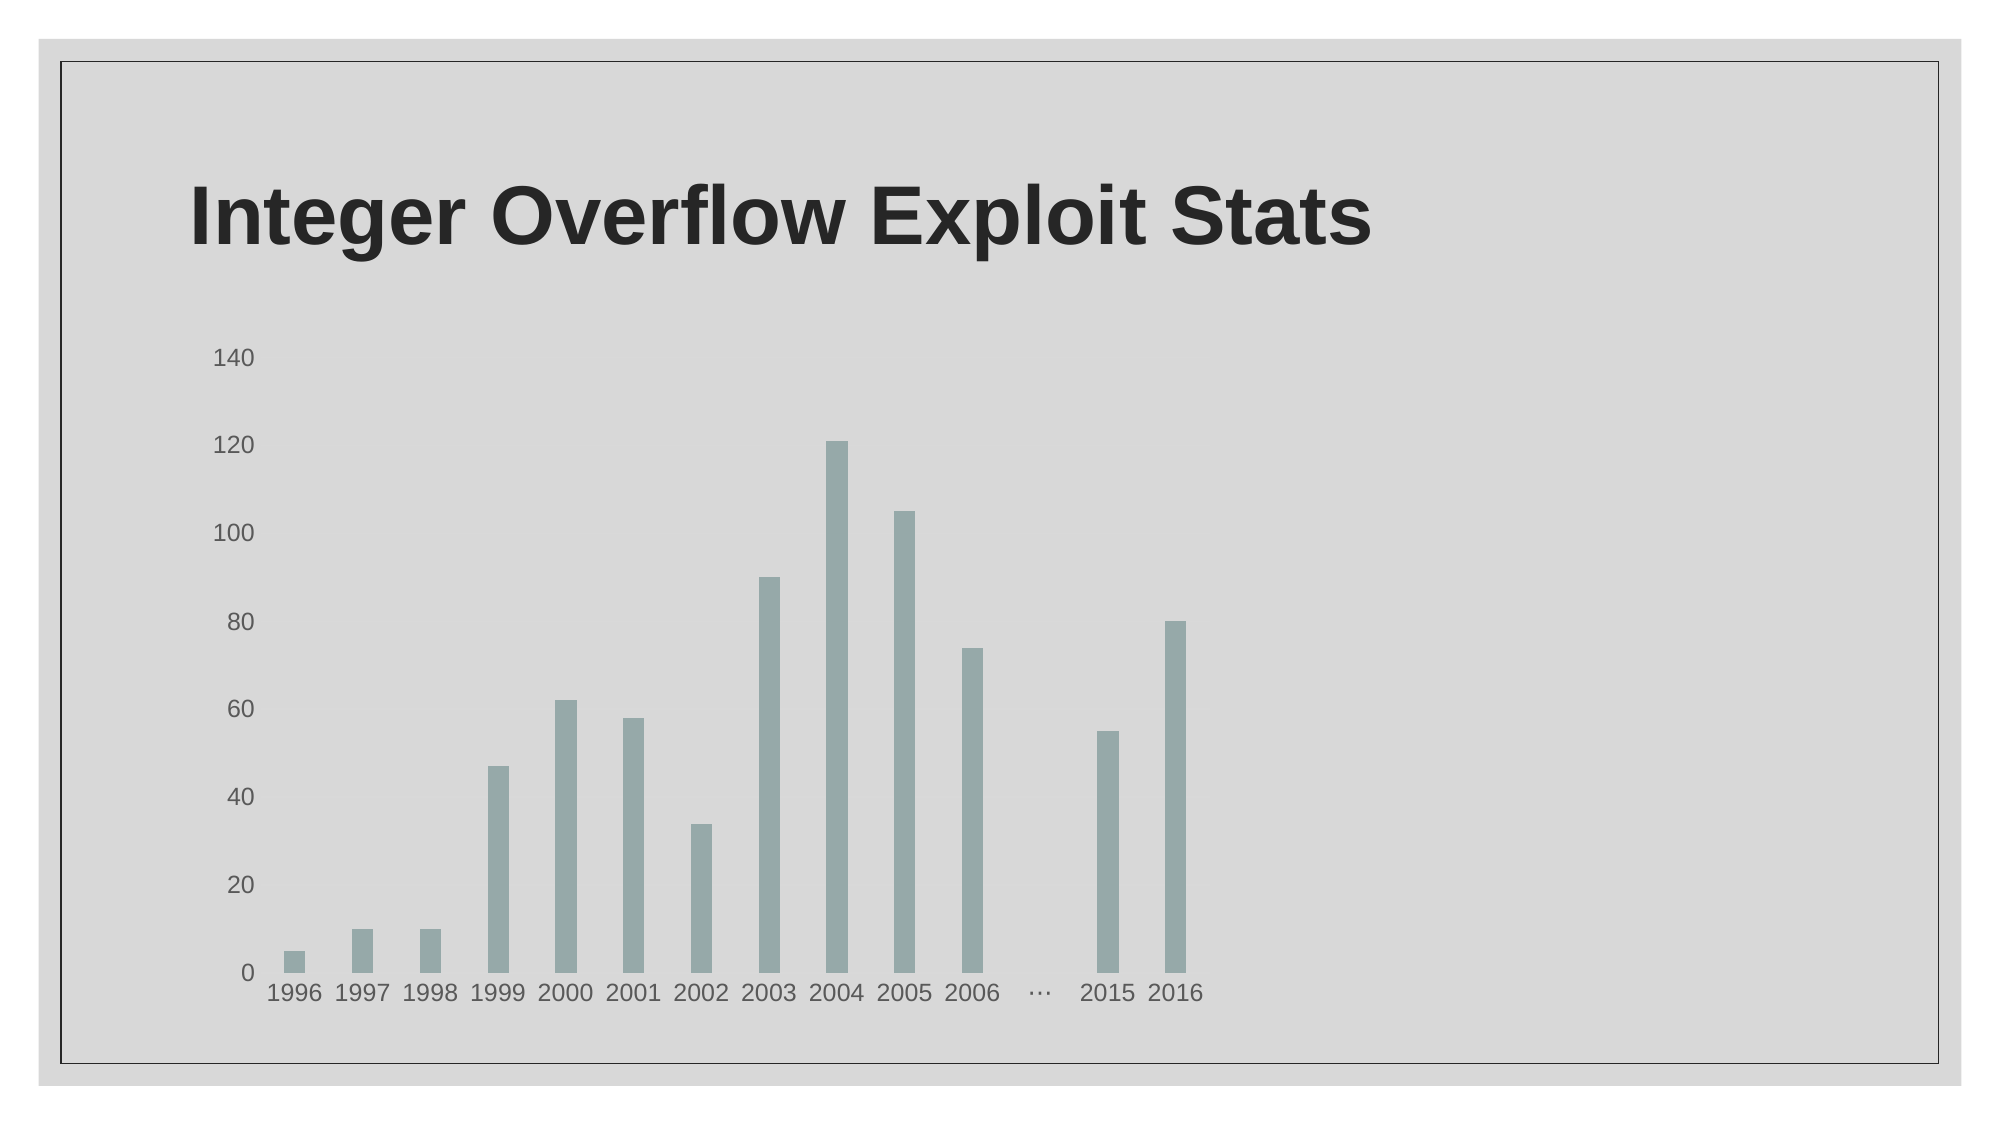

# Integer Overflow Exploit Stats

### Chart

| Category | Year |
|---|---|
| 1996 | 5.0 |
| 1997 | 10.0 |
| 1998 | 10.0 |
| 1999 | 47.0 |
| 2000 | 62.0 |
| 2001 | 58.0 |
| 2002 | 34.0 |
| 2003 | 90.0 |
| 2004 | 121.0 |
| 2005 | 105.0 |
| 2006 | 74.0 |
| ⋯ | None |
| 2015 | 55.0 |
| 2016 | 80.0 |